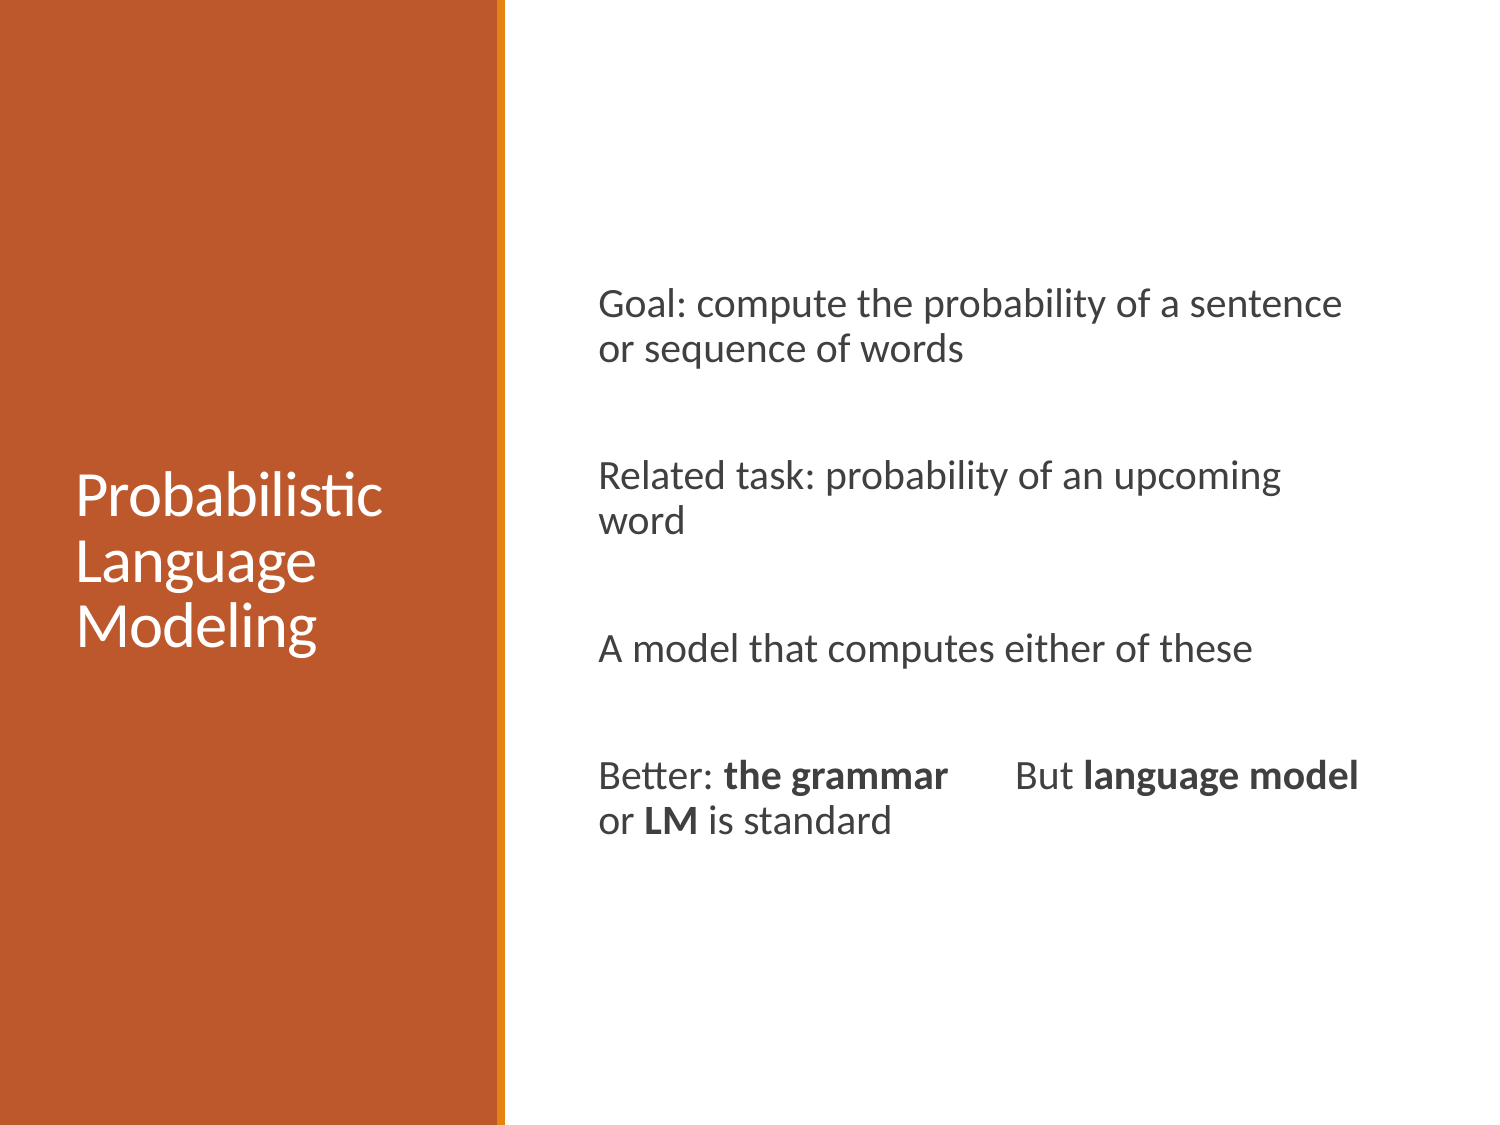

# Probabilistic Language Modeling
Goal: compute the probability of a sentence or sequence of words

Related task: probability of an upcoming word

A model that computes either of these

Better: the grammar       But language model or LM is standard